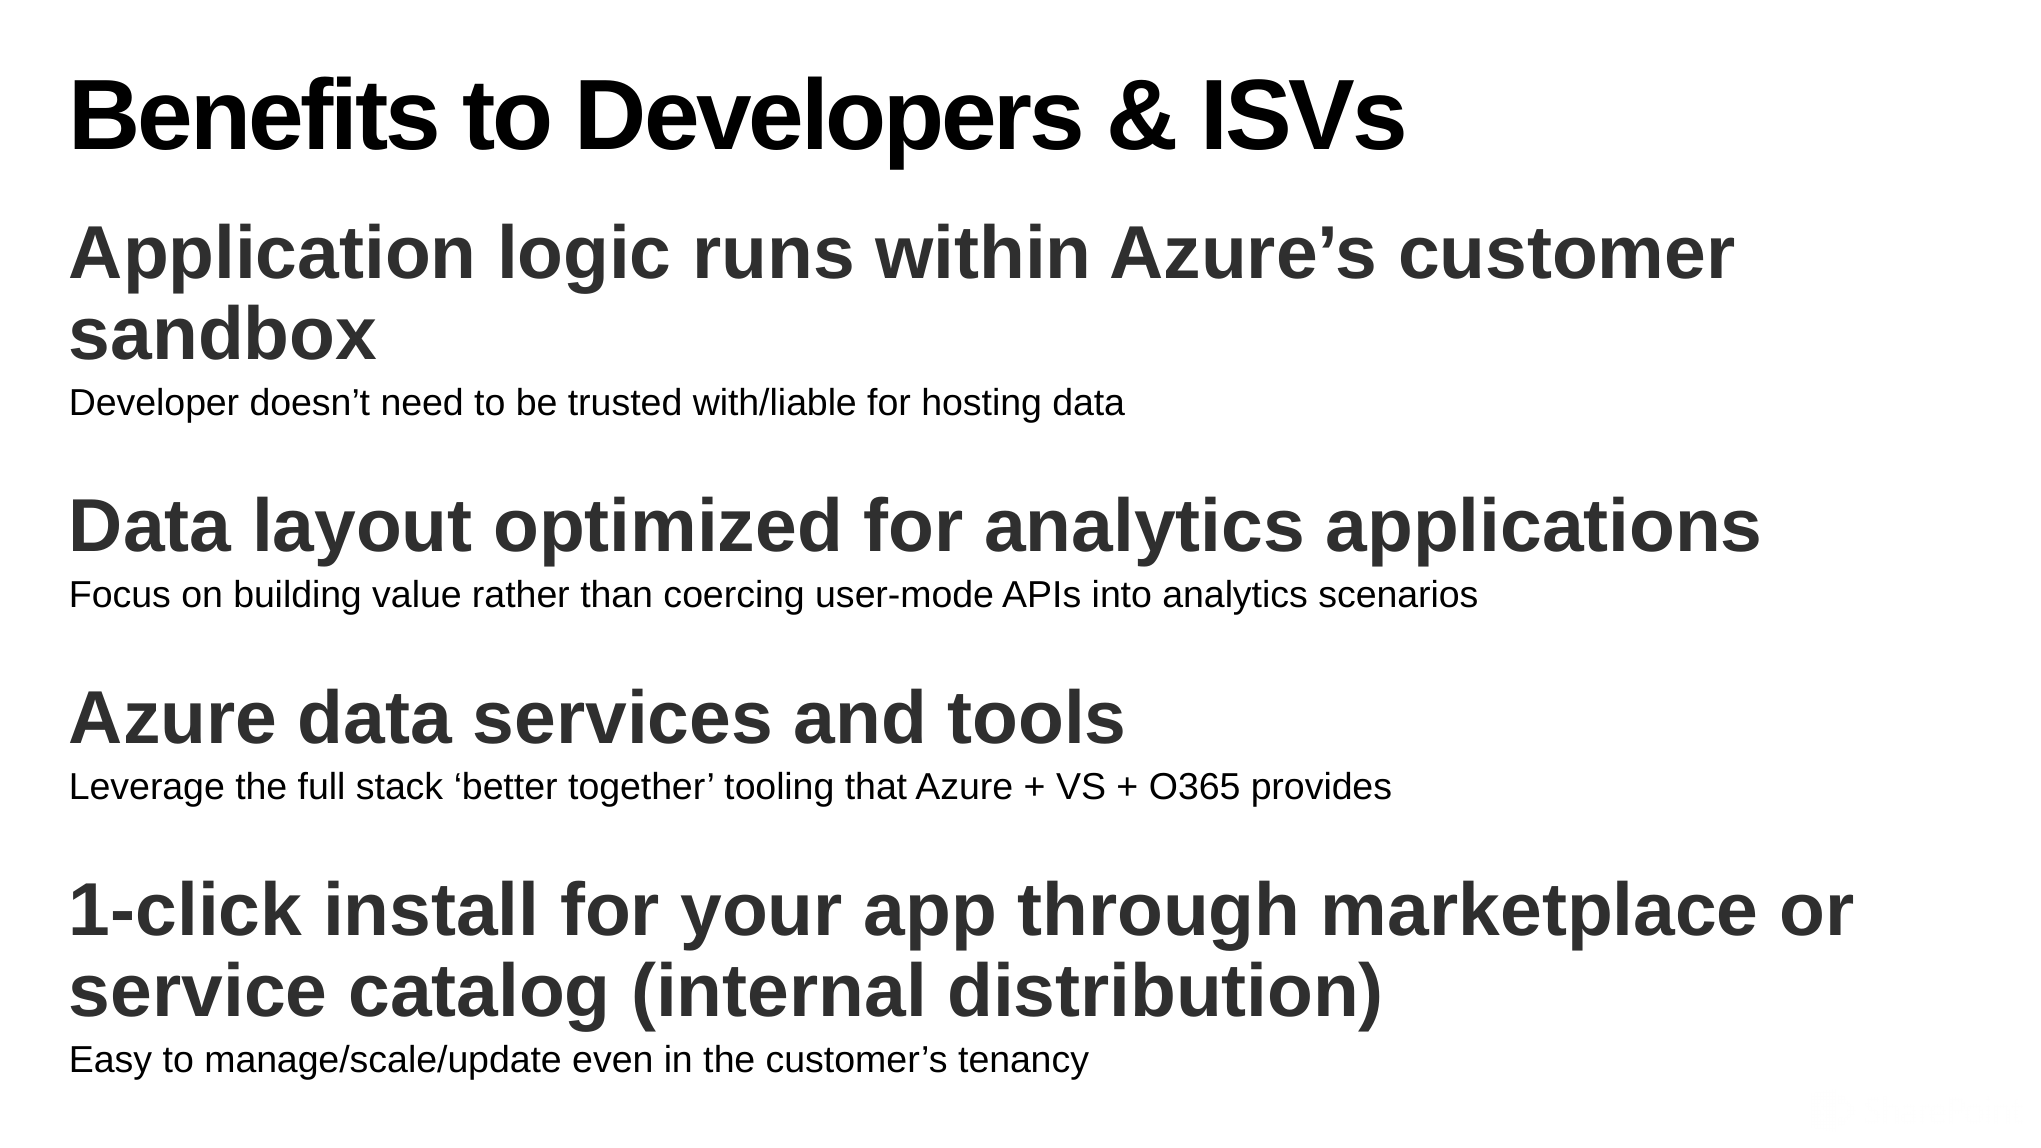

# Benefits to Developers & ISVs
Application logic runs within Azure’s customer sandbox
Developer doesn’t need to be trusted with/liable for hosting data

Data layout optimized for analytics applications
Focus on building value rather than coercing user-mode APIs into analytics scenarios

Azure data services and tools
Leverage the full stack ‘better together’ tooling that Azure + VS + O365 provides

1-click install for your app through marketplace or service catalog (internal distribution)
Easy to manage/scale/update even in the customer’s tenancy